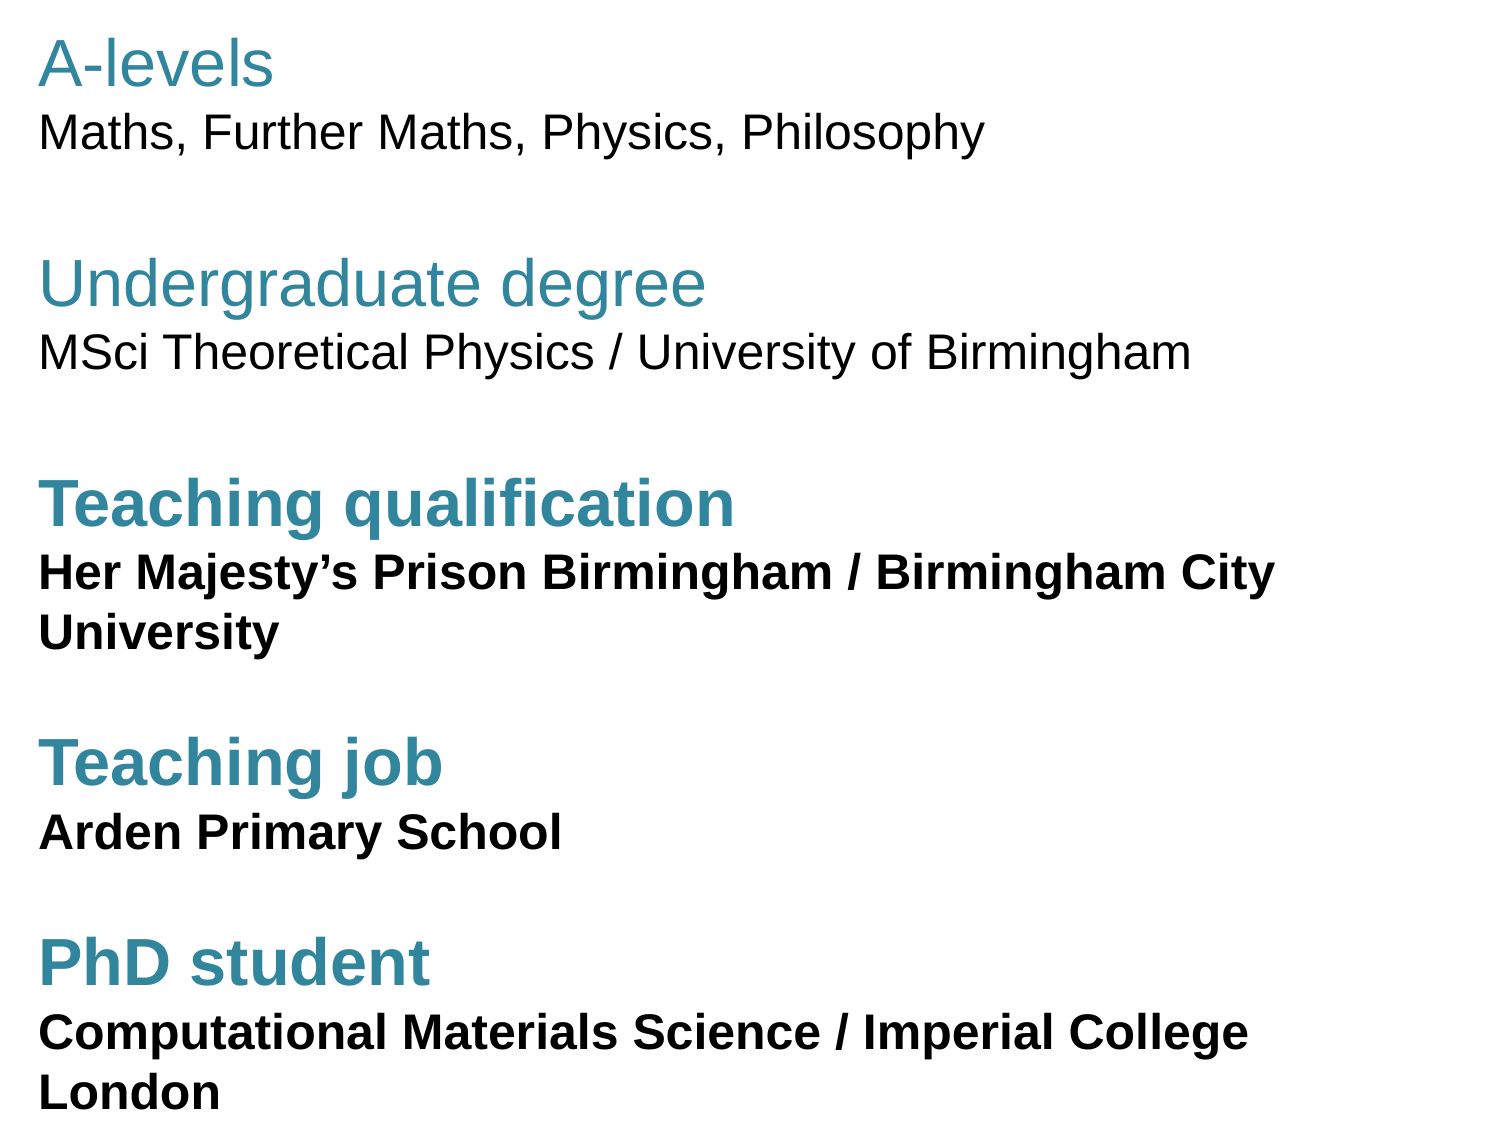

A-levels
Maths, Further Maths, Physics, Philosophy

Undergraduate degree
MSci Theoretical Physics / University of Birmingham

Teaching qualification
Her Majesty’s Prison Birmingham / Birmingham City University

Teaching job
Arden Primary School

PhD student
Computational Materials Science / Imperial College London